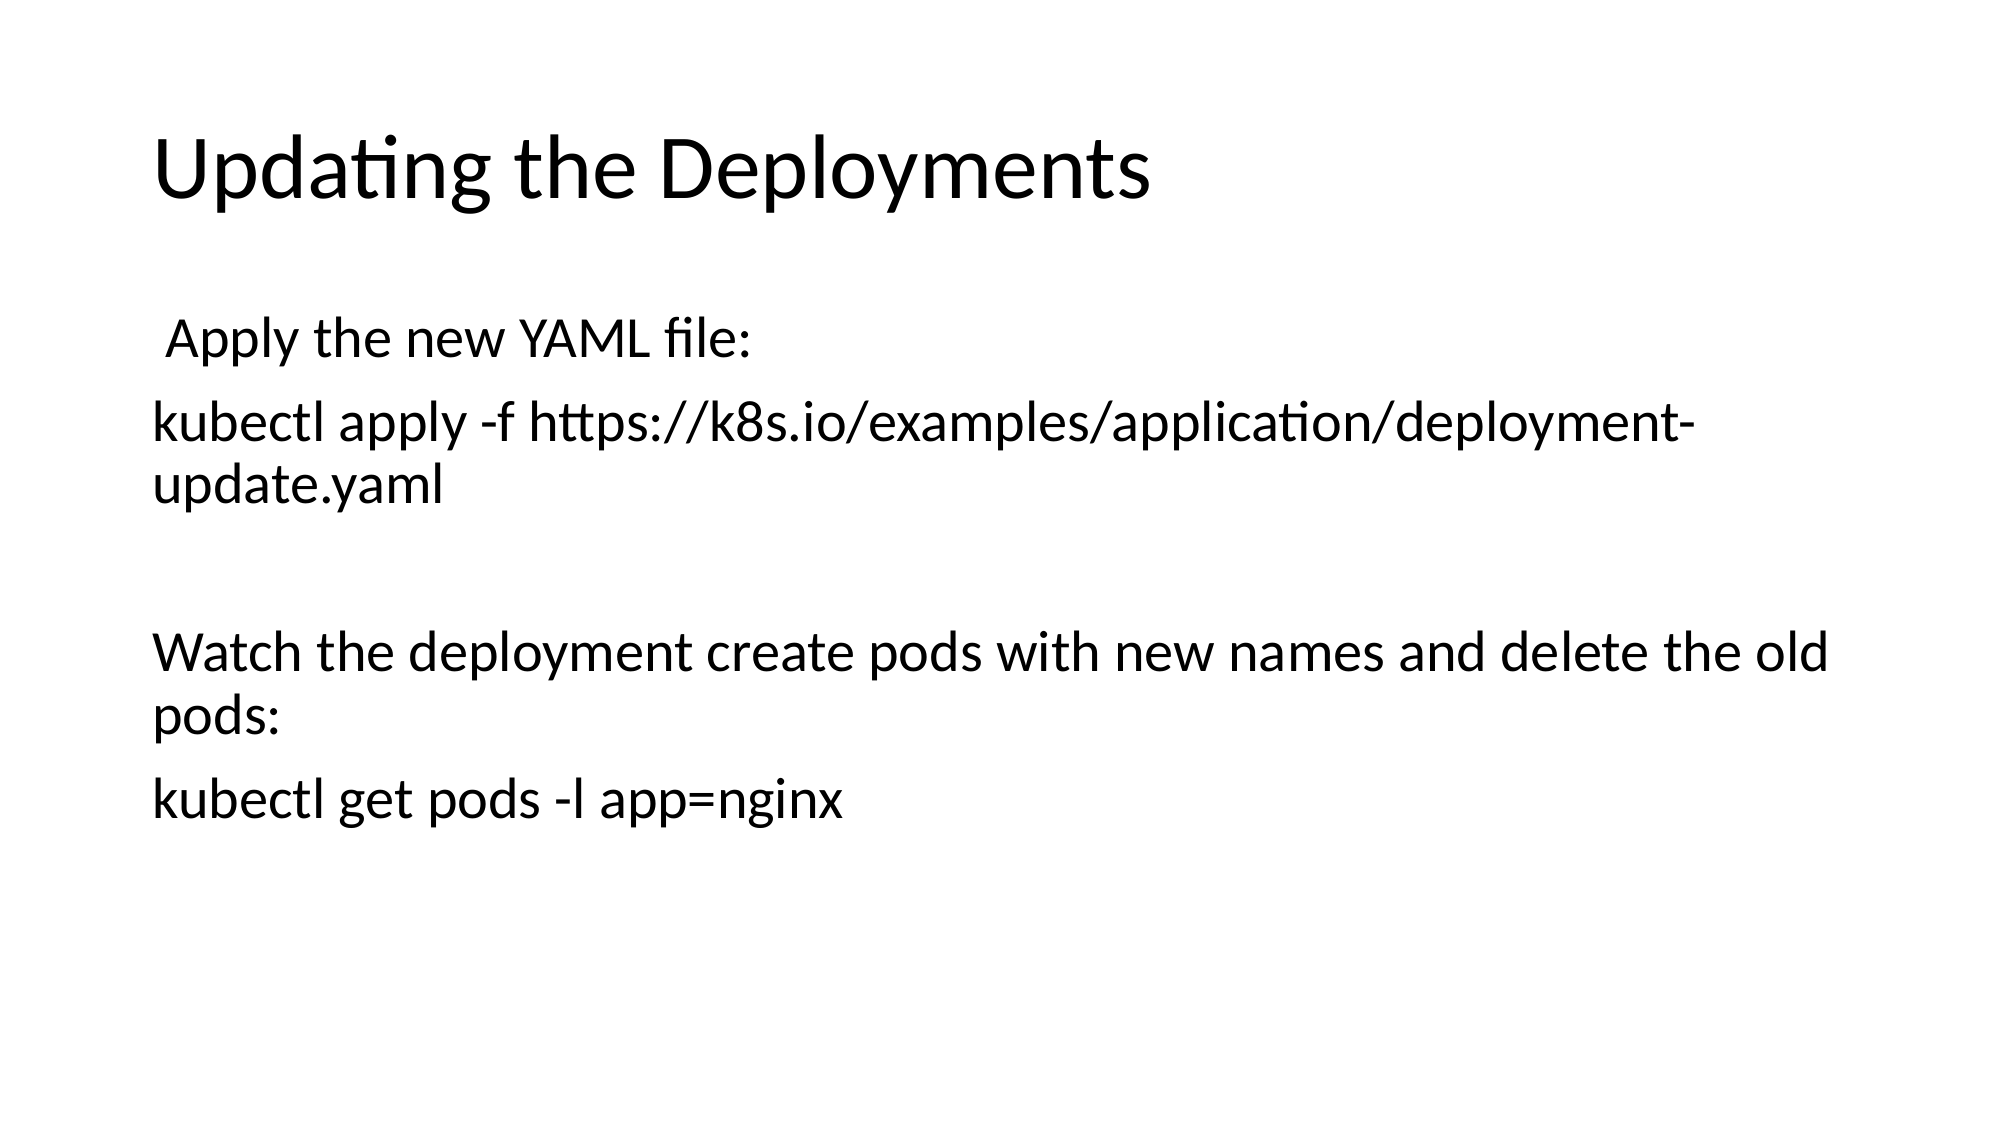

# Updating the Deployments
 Apply the new YAML file:
kubectl apply -f https://k8s.io/examples/application/deployment-update.yaml

Watch the deployment create pods with new names and delete the old pods:
kubectl get pods -l app=nginx